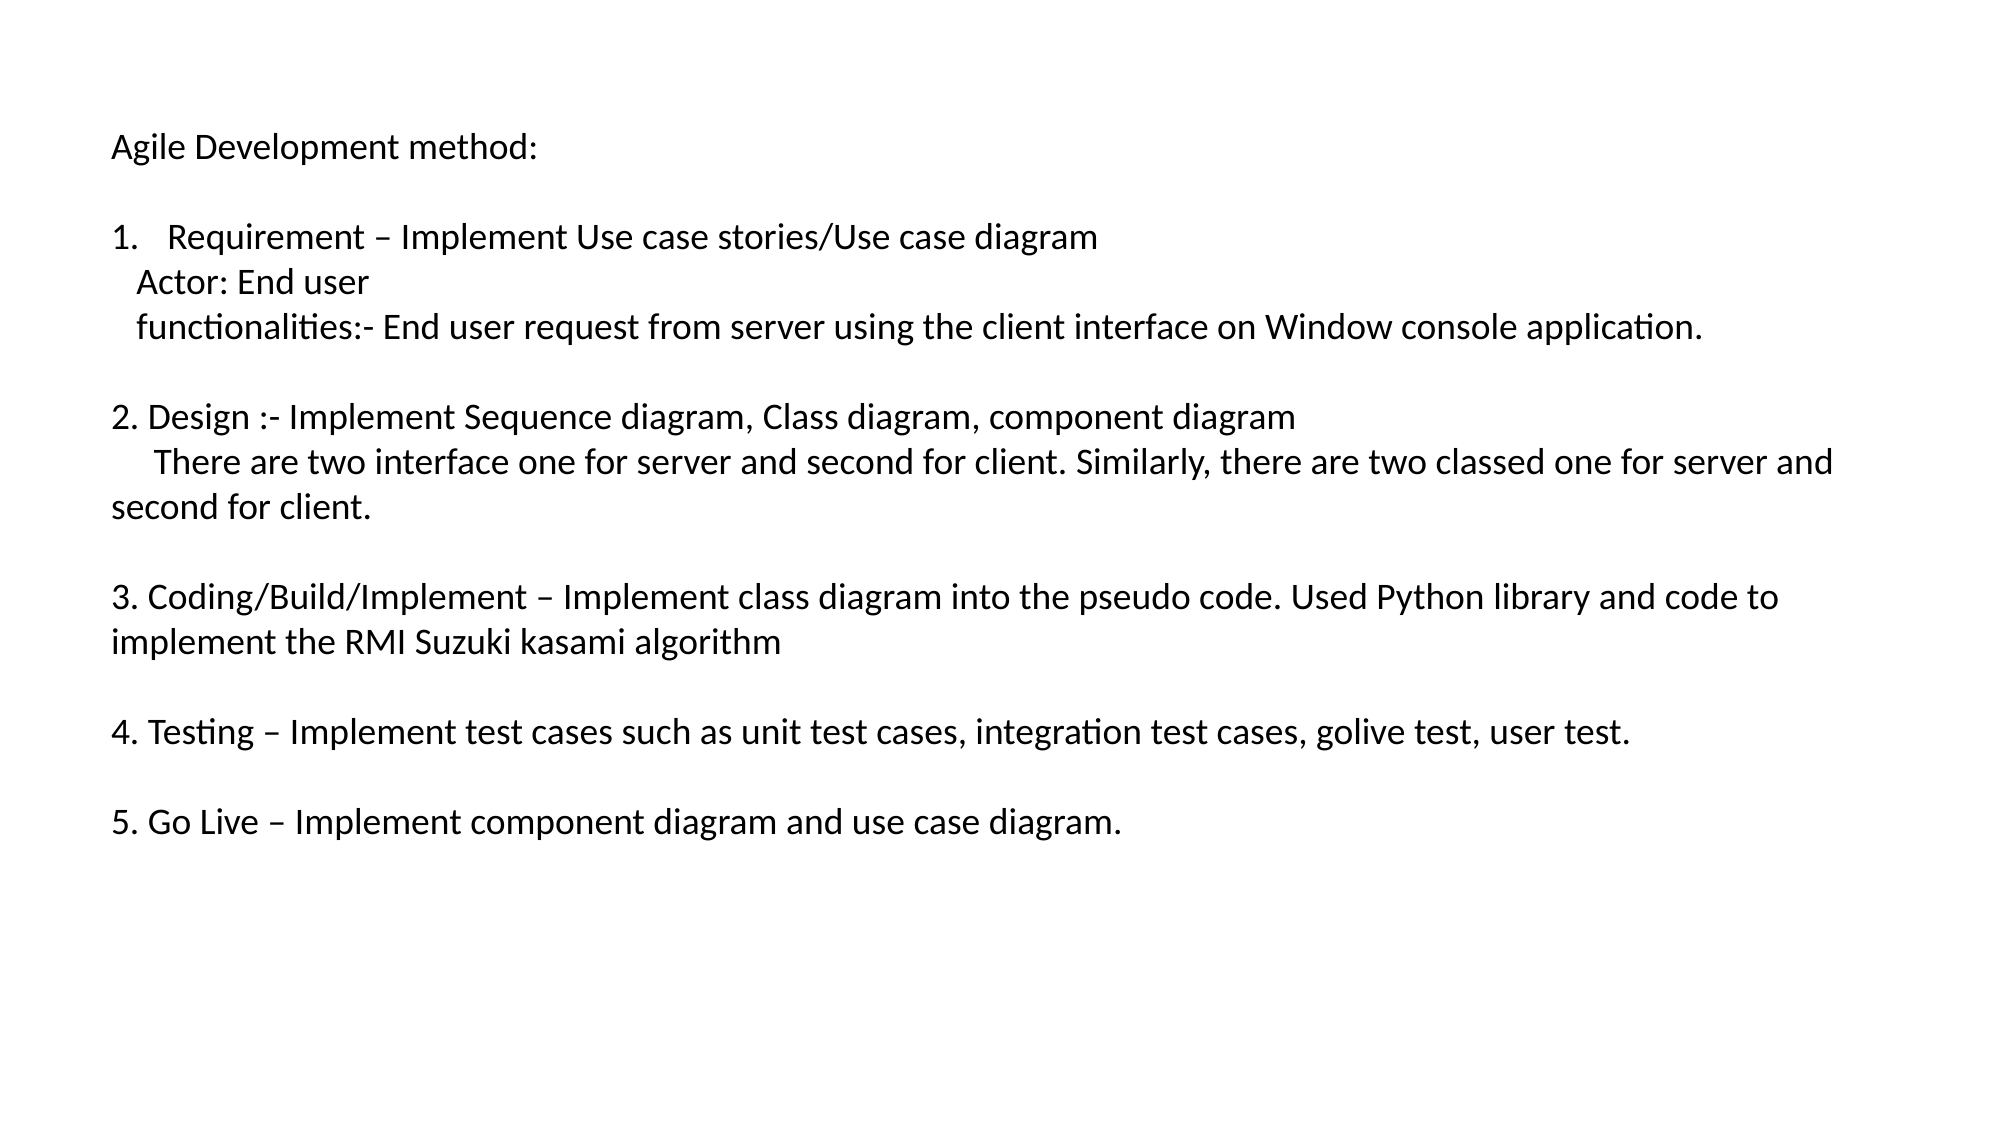

Agile Development method:

Requirement – Implement Use case stories/Use case diagram
   Actor: End user
   functionalities:- End user request from server using the client interface on Window console application.

2. Design :- Implement Sequence diagram, Class diagram, component diagram
     There are two interface one for server and second for client. Similarly, there are two classed one for server and second for client.

3. Coding/Build/Implement – Implement class diagram into the pseudo code. Used Python library and code to implement the RMI Suzuki kasami algorithm

4. Testing – Implement test cases such as unit test cases, integration test cases, golive test, user test.

5. Go Live – Implement component diagram and use case diagram.